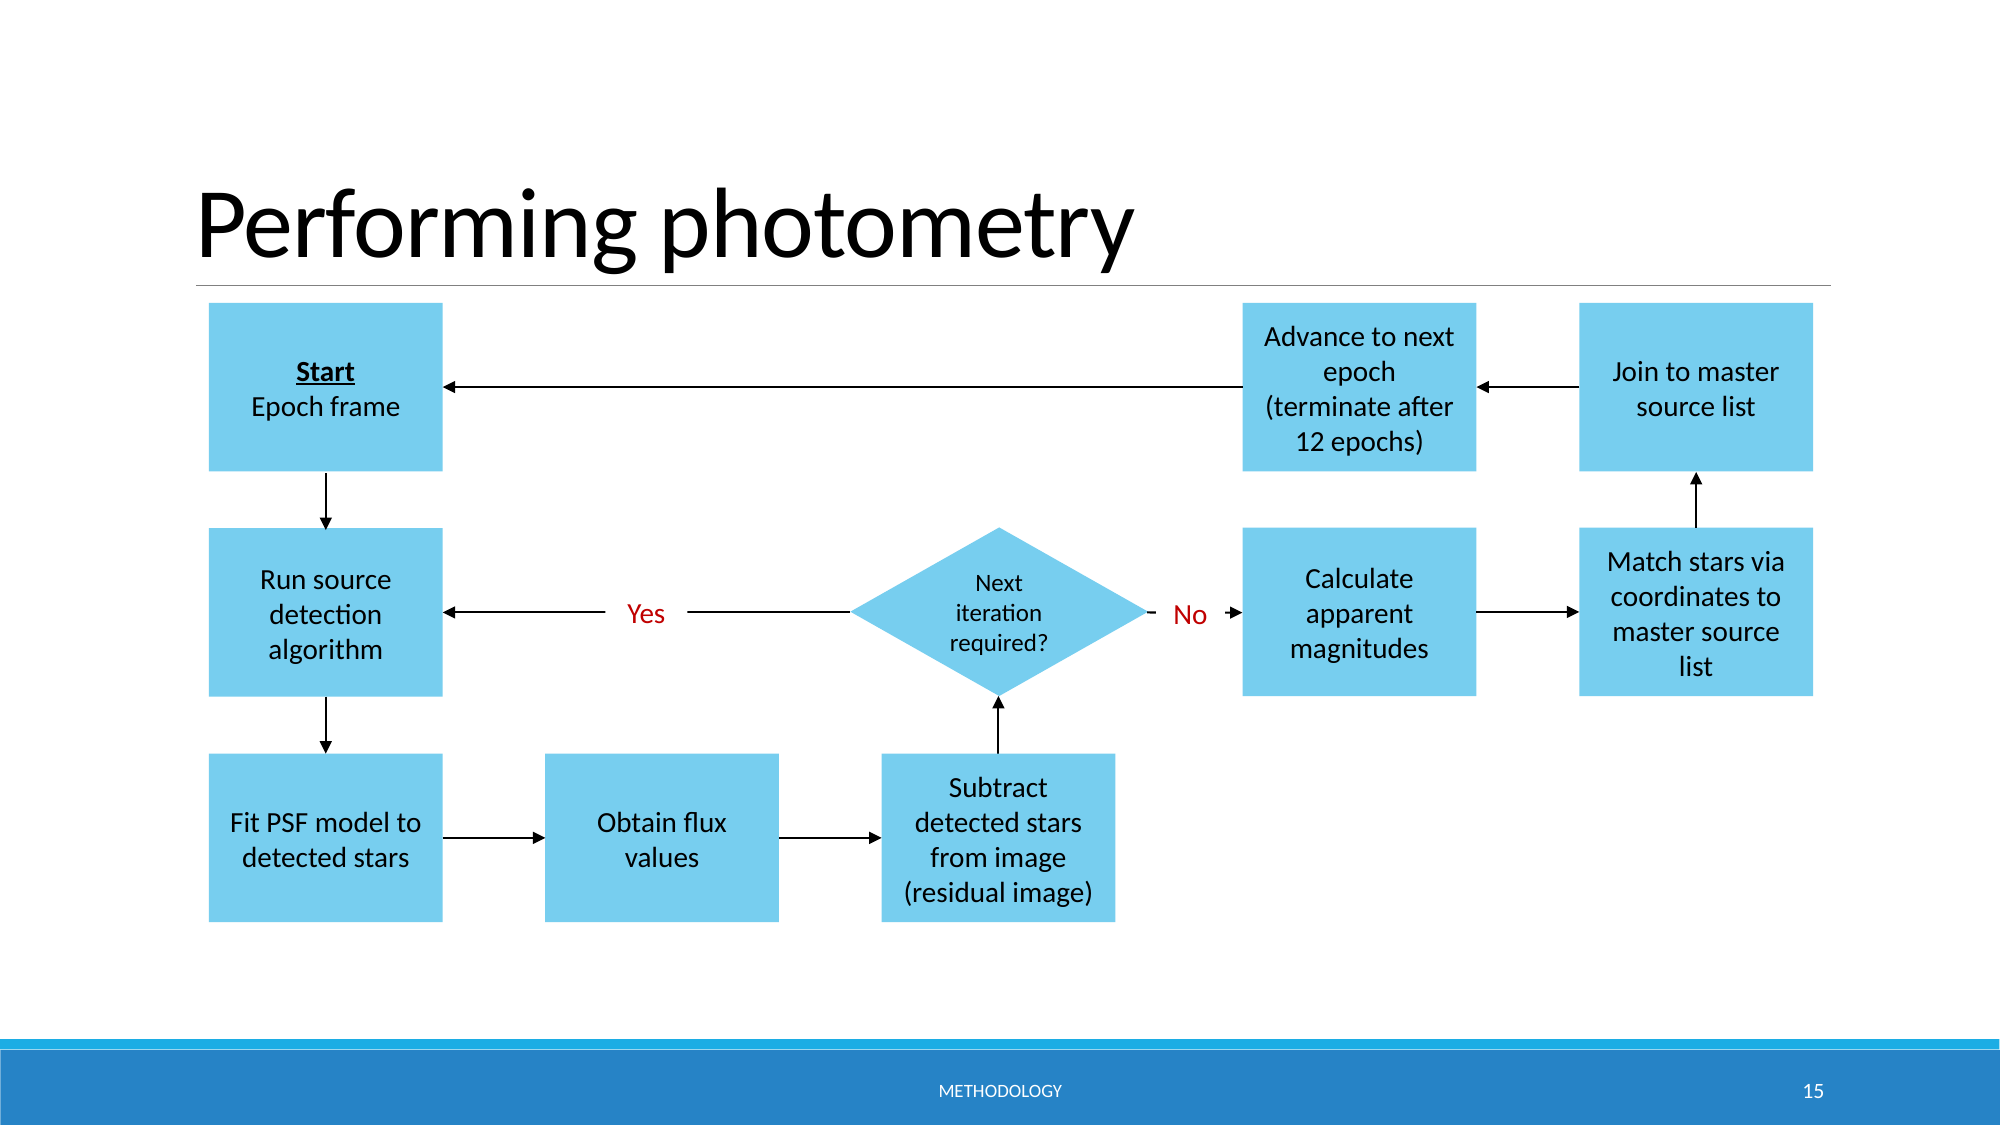

# Performing photometry
Start
Epoch frame
Advance to next epoch (terminate after 12 epochs)
Join to master source list
Next iteration required?
Calculate apparent magnitudes
Match stars via coordinates to master source list
Run source detection algorithm
Yes
No
Fit PSF model to detected stars
Obtain flux values
Subtract detected stars from image (residual image)
METHODOLOGY
15